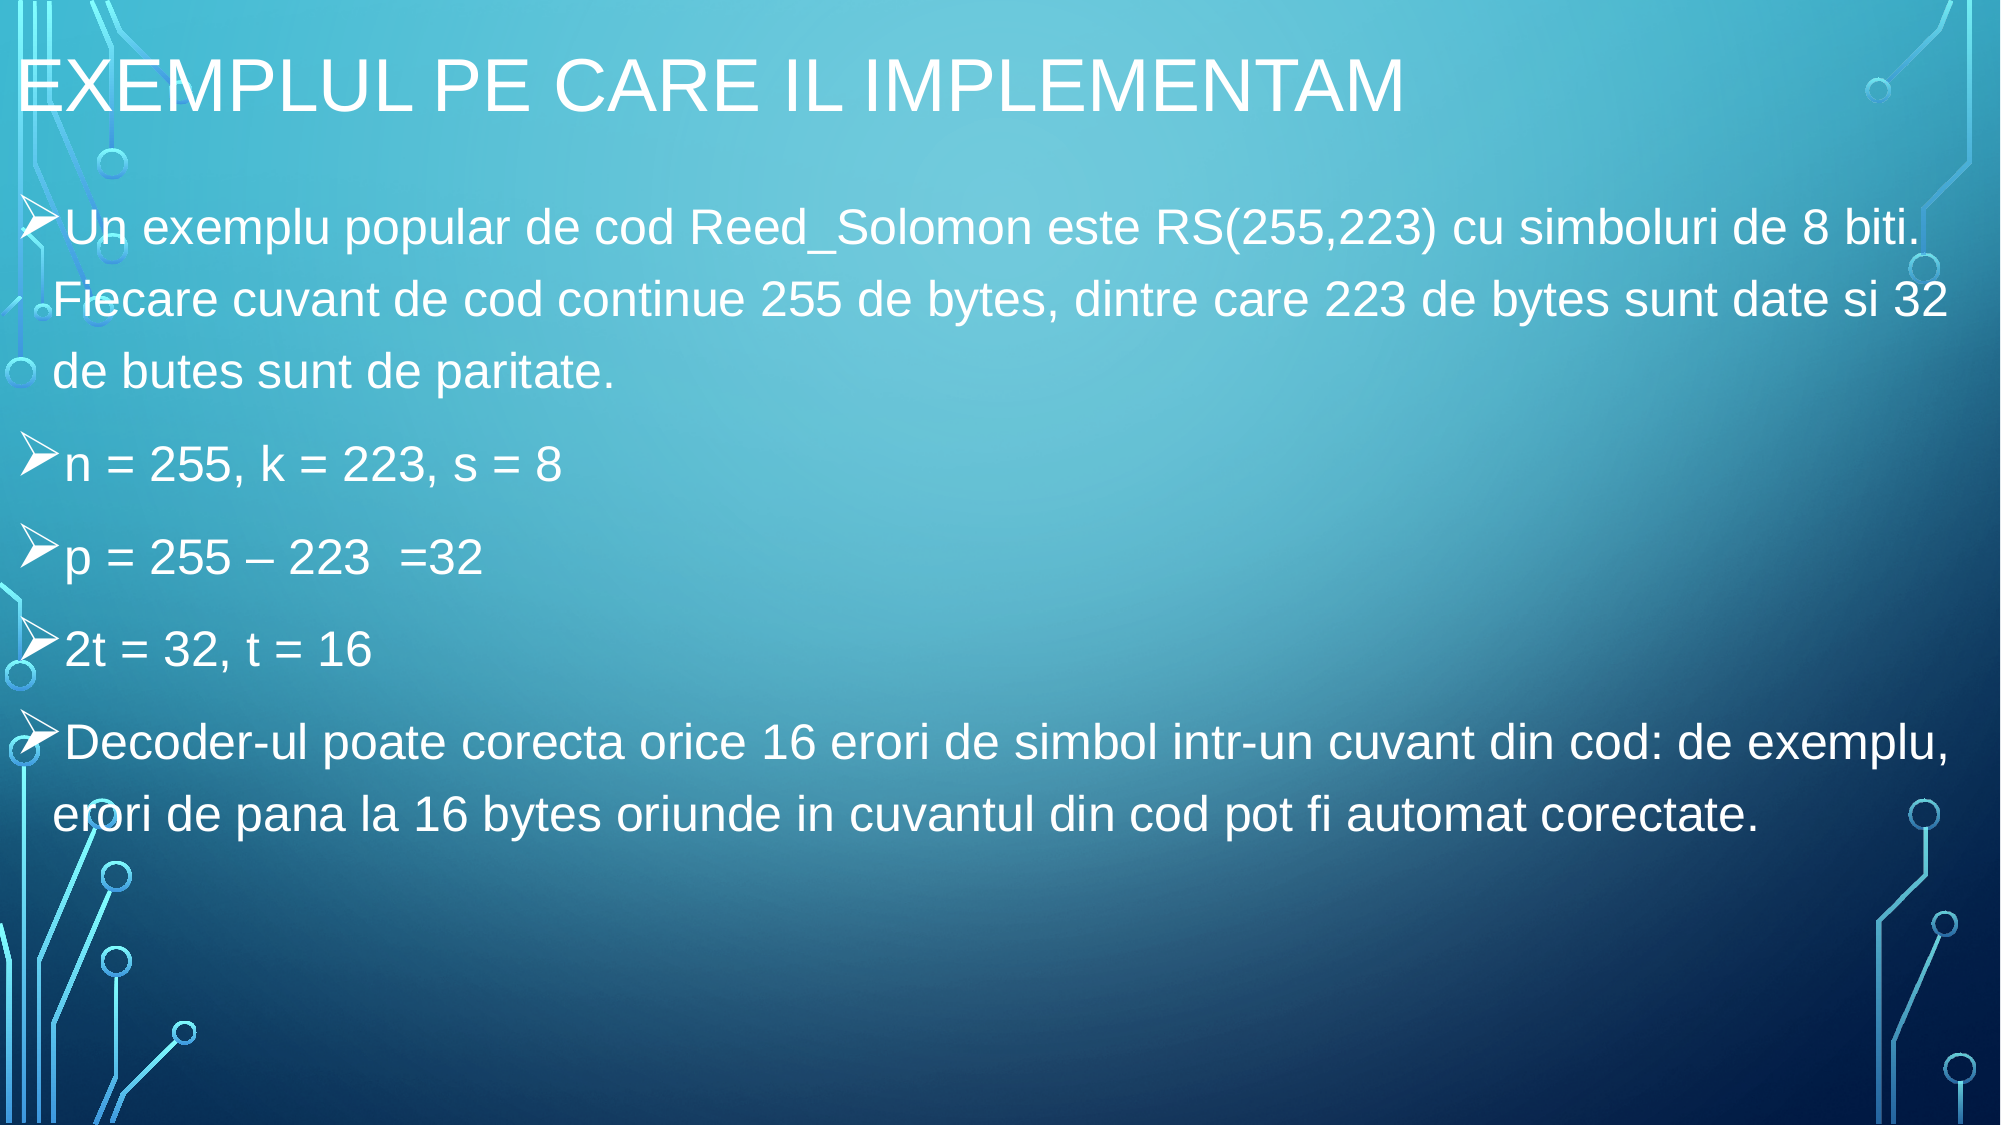

# Exemplul pe care il implementam
Un exemplu popular de cod Reed_Solomon este RS(255,223) cu simboluri de 8 biti. Fiecare cuvant de cod continue 255 de bytes, dintre care 223 de bytes sunt date si 32 de butes sunt de paritate.
n = 255, k = 223, s = 8
p = 255 – 223  =32
2t = 32, t = 16
Decoder-ul poate corecta orice 16 erori de simbol intr-un cuvant din cod: de exemplu, erori de pana la 16 bytes oriunde in cuvantul din cod pot fi automat corectate.